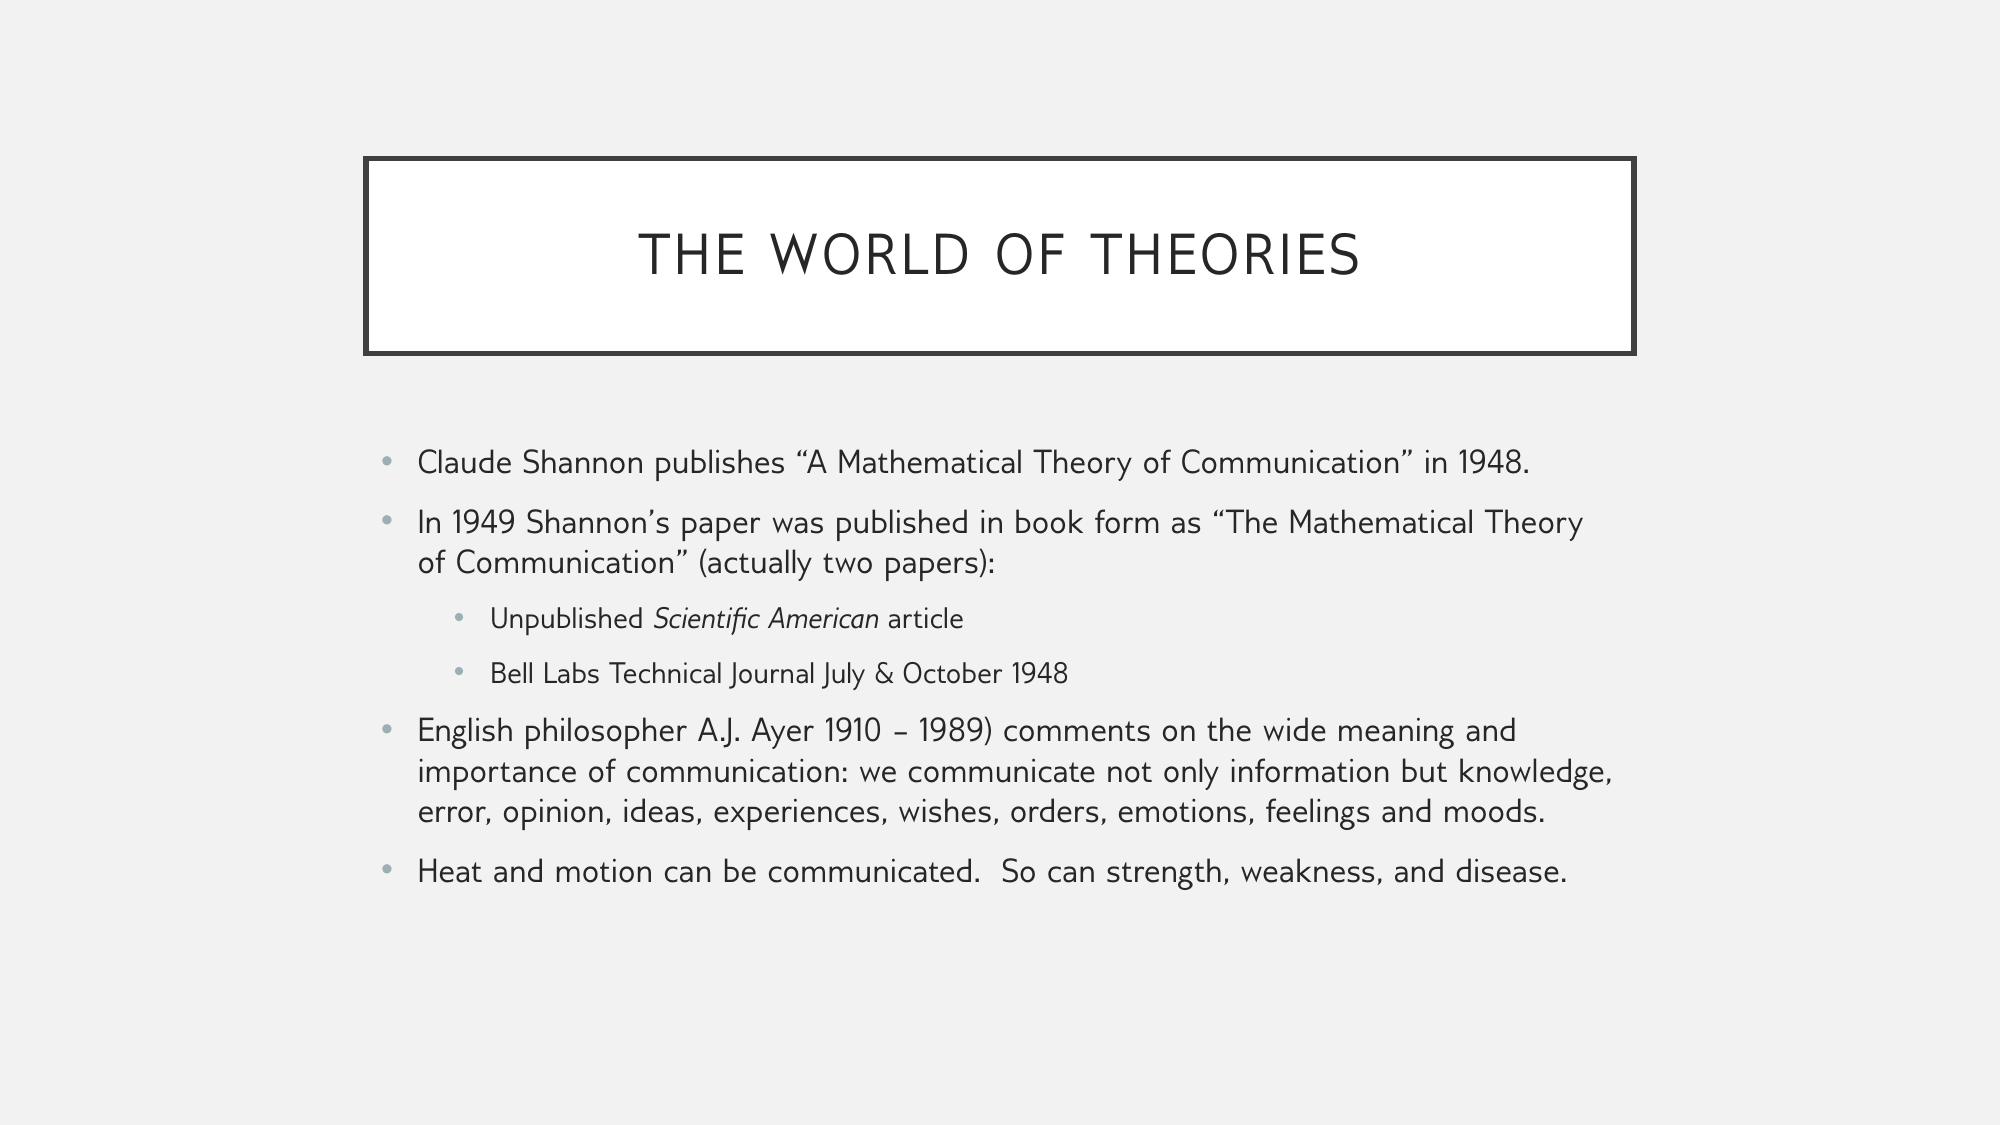

# The World of theories
Claude Shannon publishes “A Mathematical Theory of Communication” in 1948.
In 1949 Shannon’s paper was published in book form as “The Mathematical Theory of Communication” (actually two papers):
Unpublished Scientific American article
Bell Labs Technical Journal July & October 1948
English philosopher A.J. Ayer 1910 – 1989) comments on the wide meaning and importance of communication: we communicate not only information but knowledge, error, opinion, ideas, experiences, wishes, orders, emotions, feelings and moods.
Heat and motion can be communicated.  So can strength, weakness, and disease.